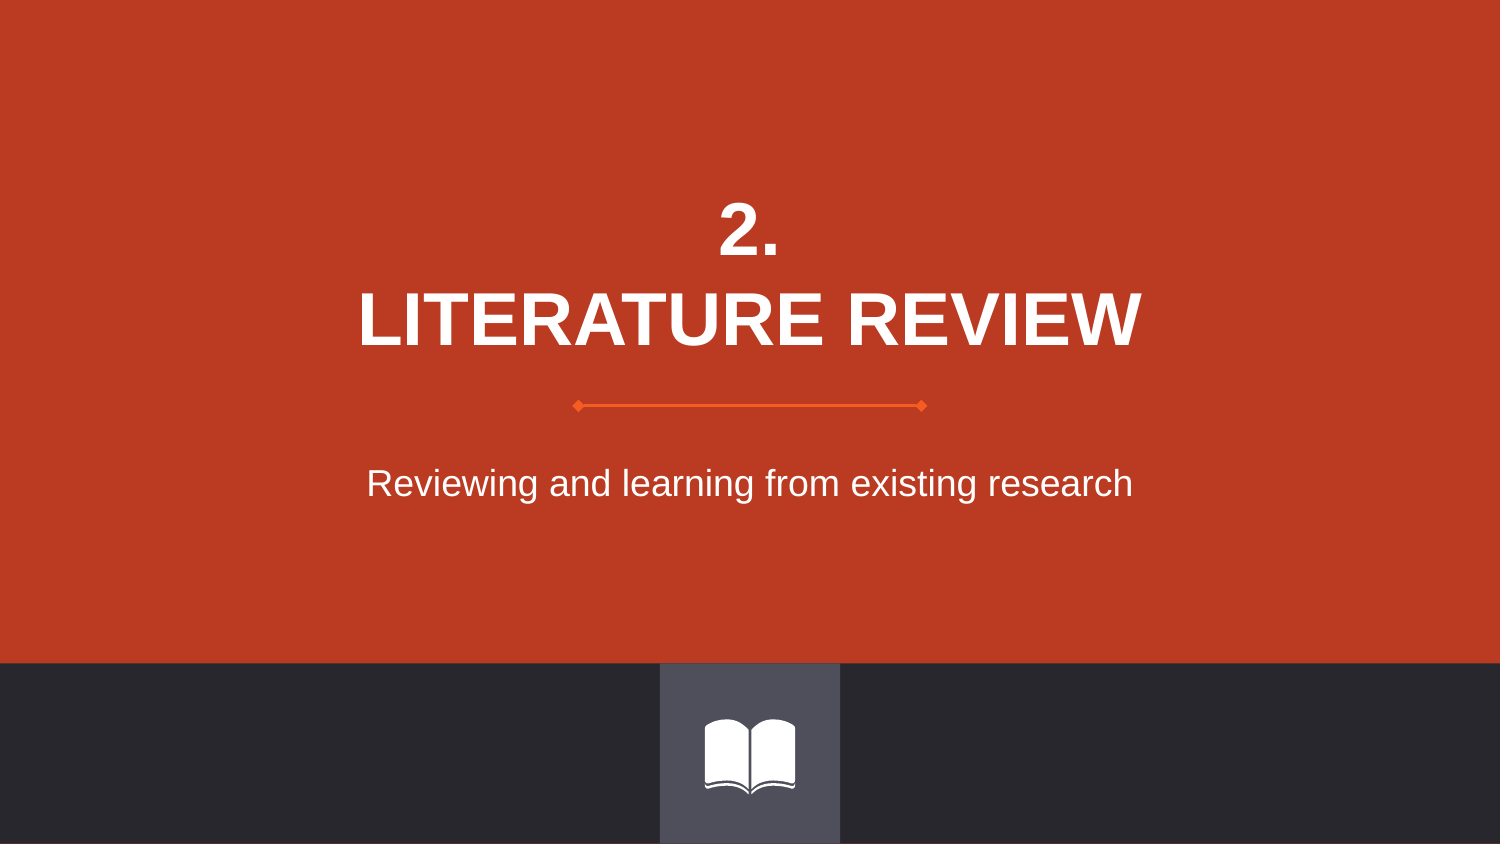

# 2.
LITERATURE REVIEW
Reviewing and learning from existing research